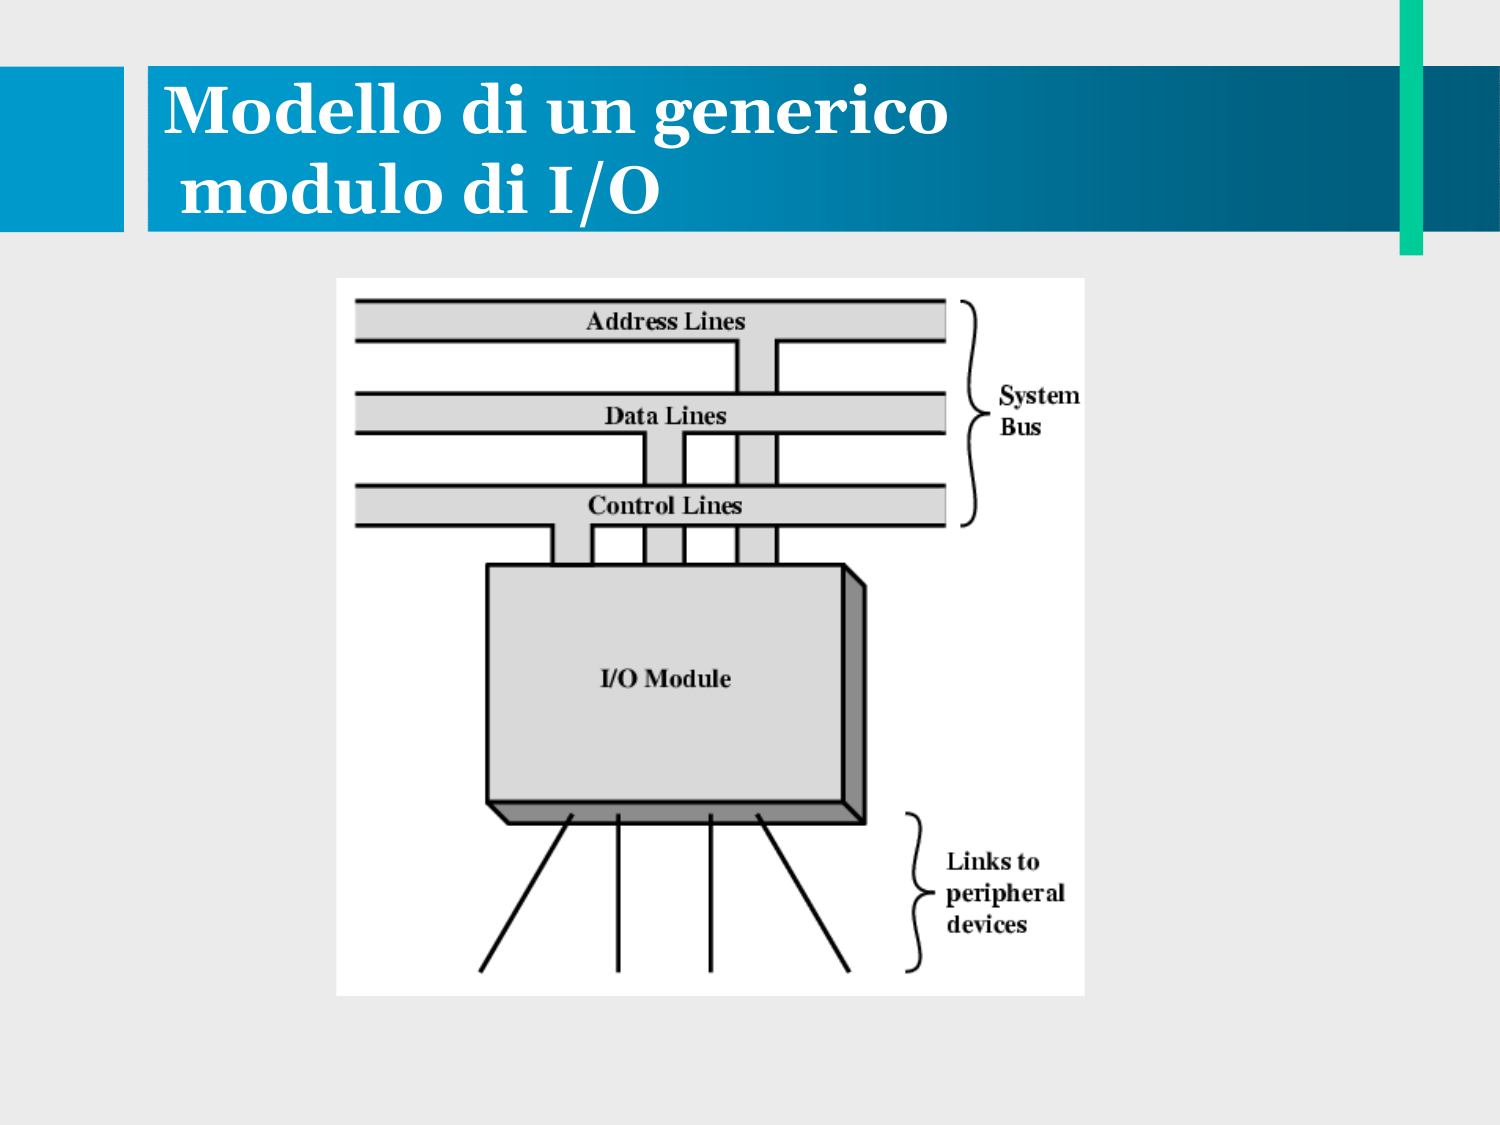

# Modello di un generico  modulo di I/O